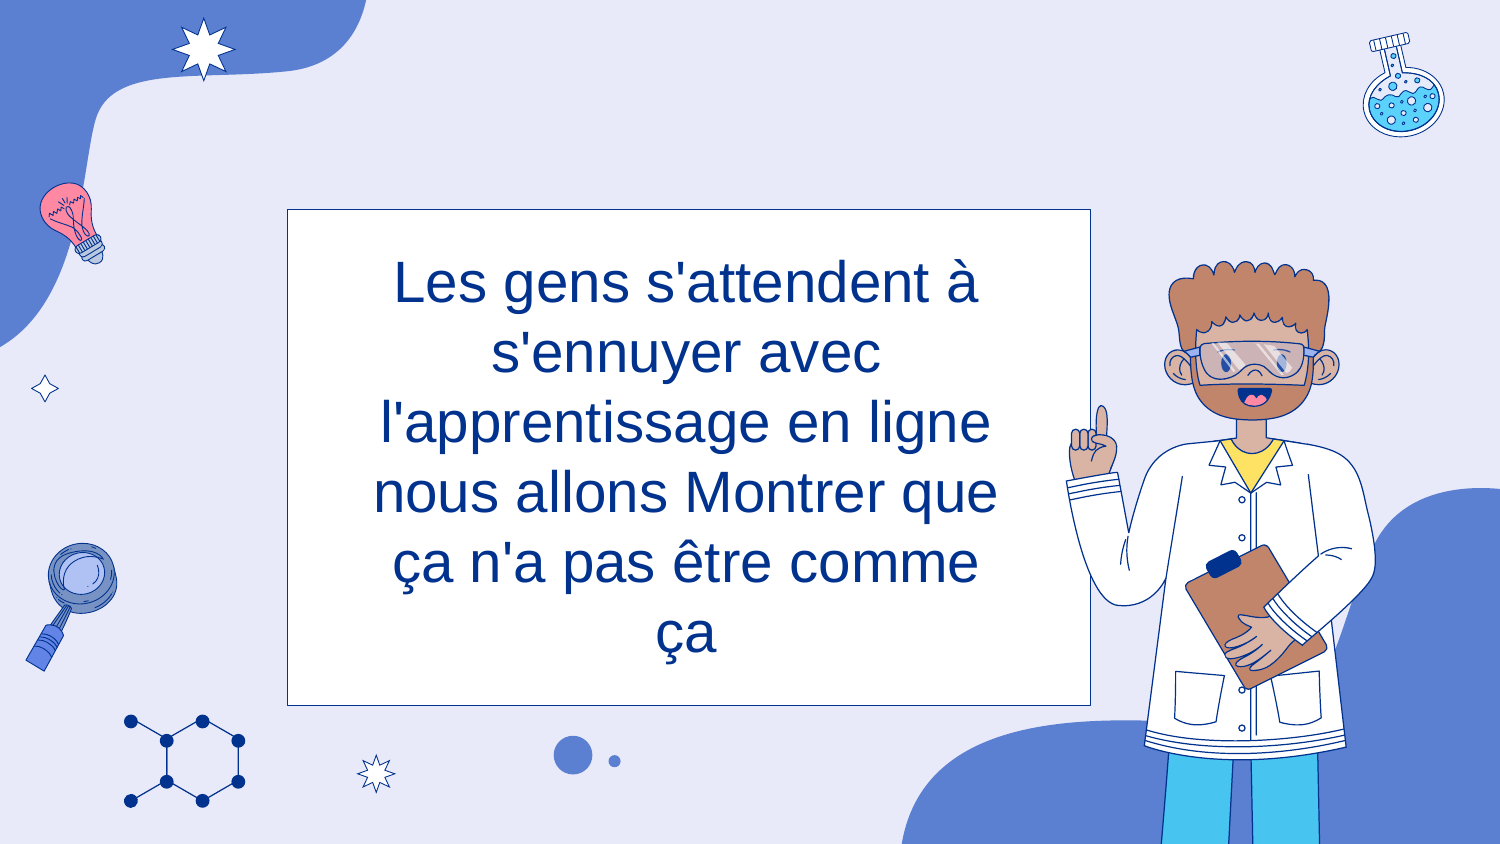

Les gens s'attendent à s'ennuyer avec l'apprentissage en ligne nous allons Montrer que ça n'a pas être comme ça